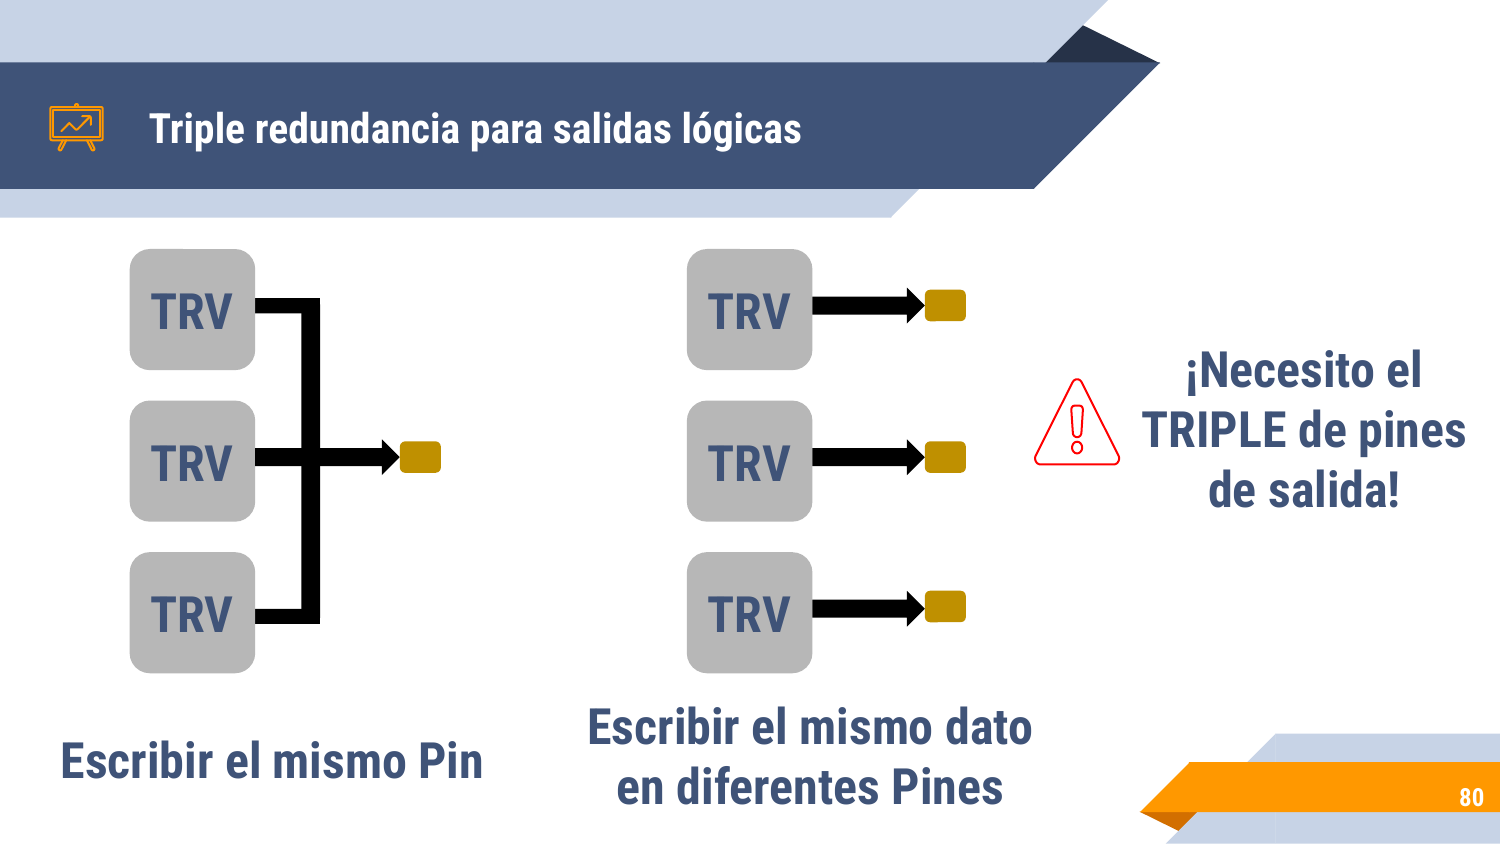

# Triple redundancia para salidas lógicas

TRV
TRV

¡Necesito el TRIPLE de pines de salida!

TRV
TRV

TRV
TRV

Escribir el mismo dato en diferentes Pines
Escribir el mismo Pin
80